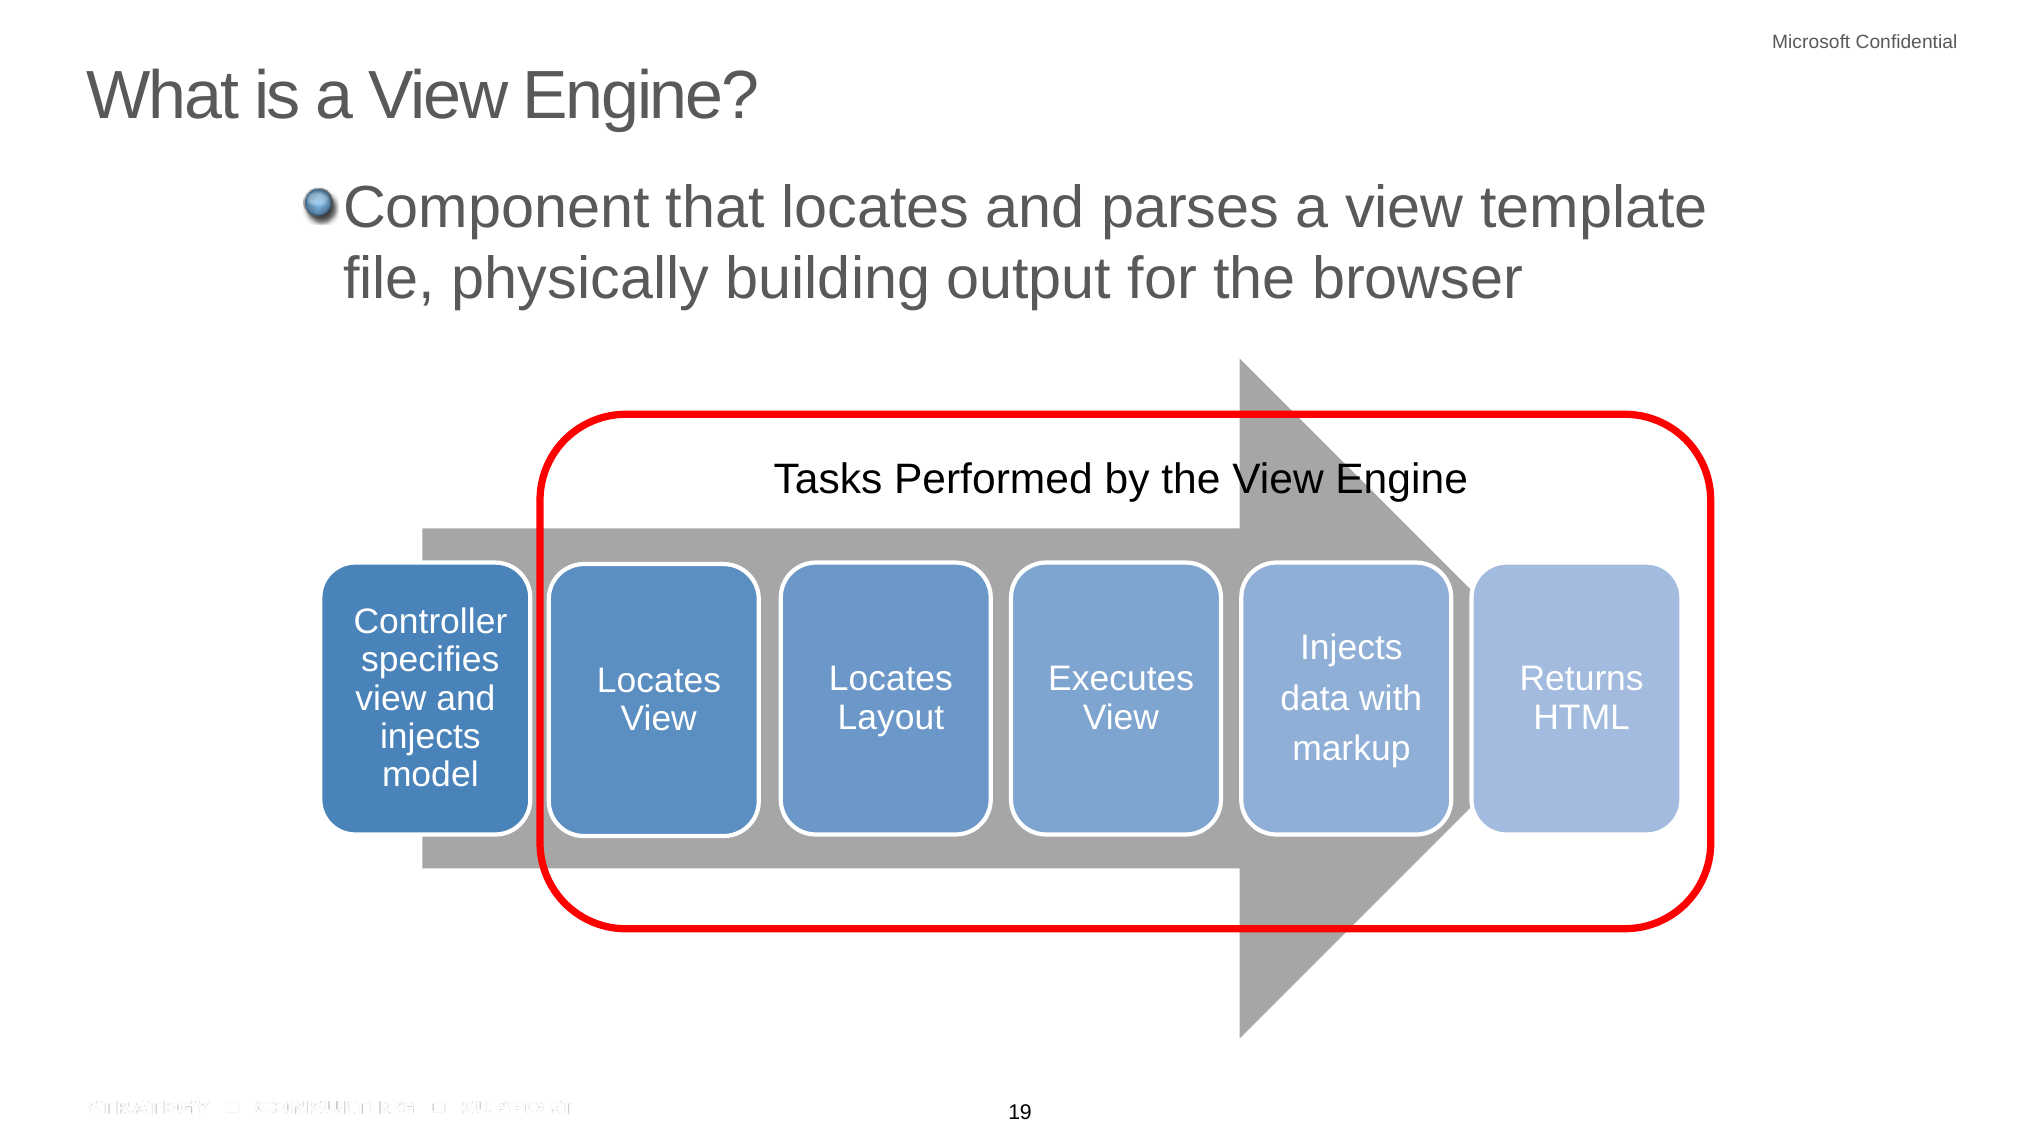

# What is a View Engine?
Component that locates and parses a view template file, physically building output for the browser

Controller
specifies
view and
injects
model
Locates View
Locates Layout
Executes View
Injects
data with
markup
Returns HTML

Tasks Performed by the View Engine